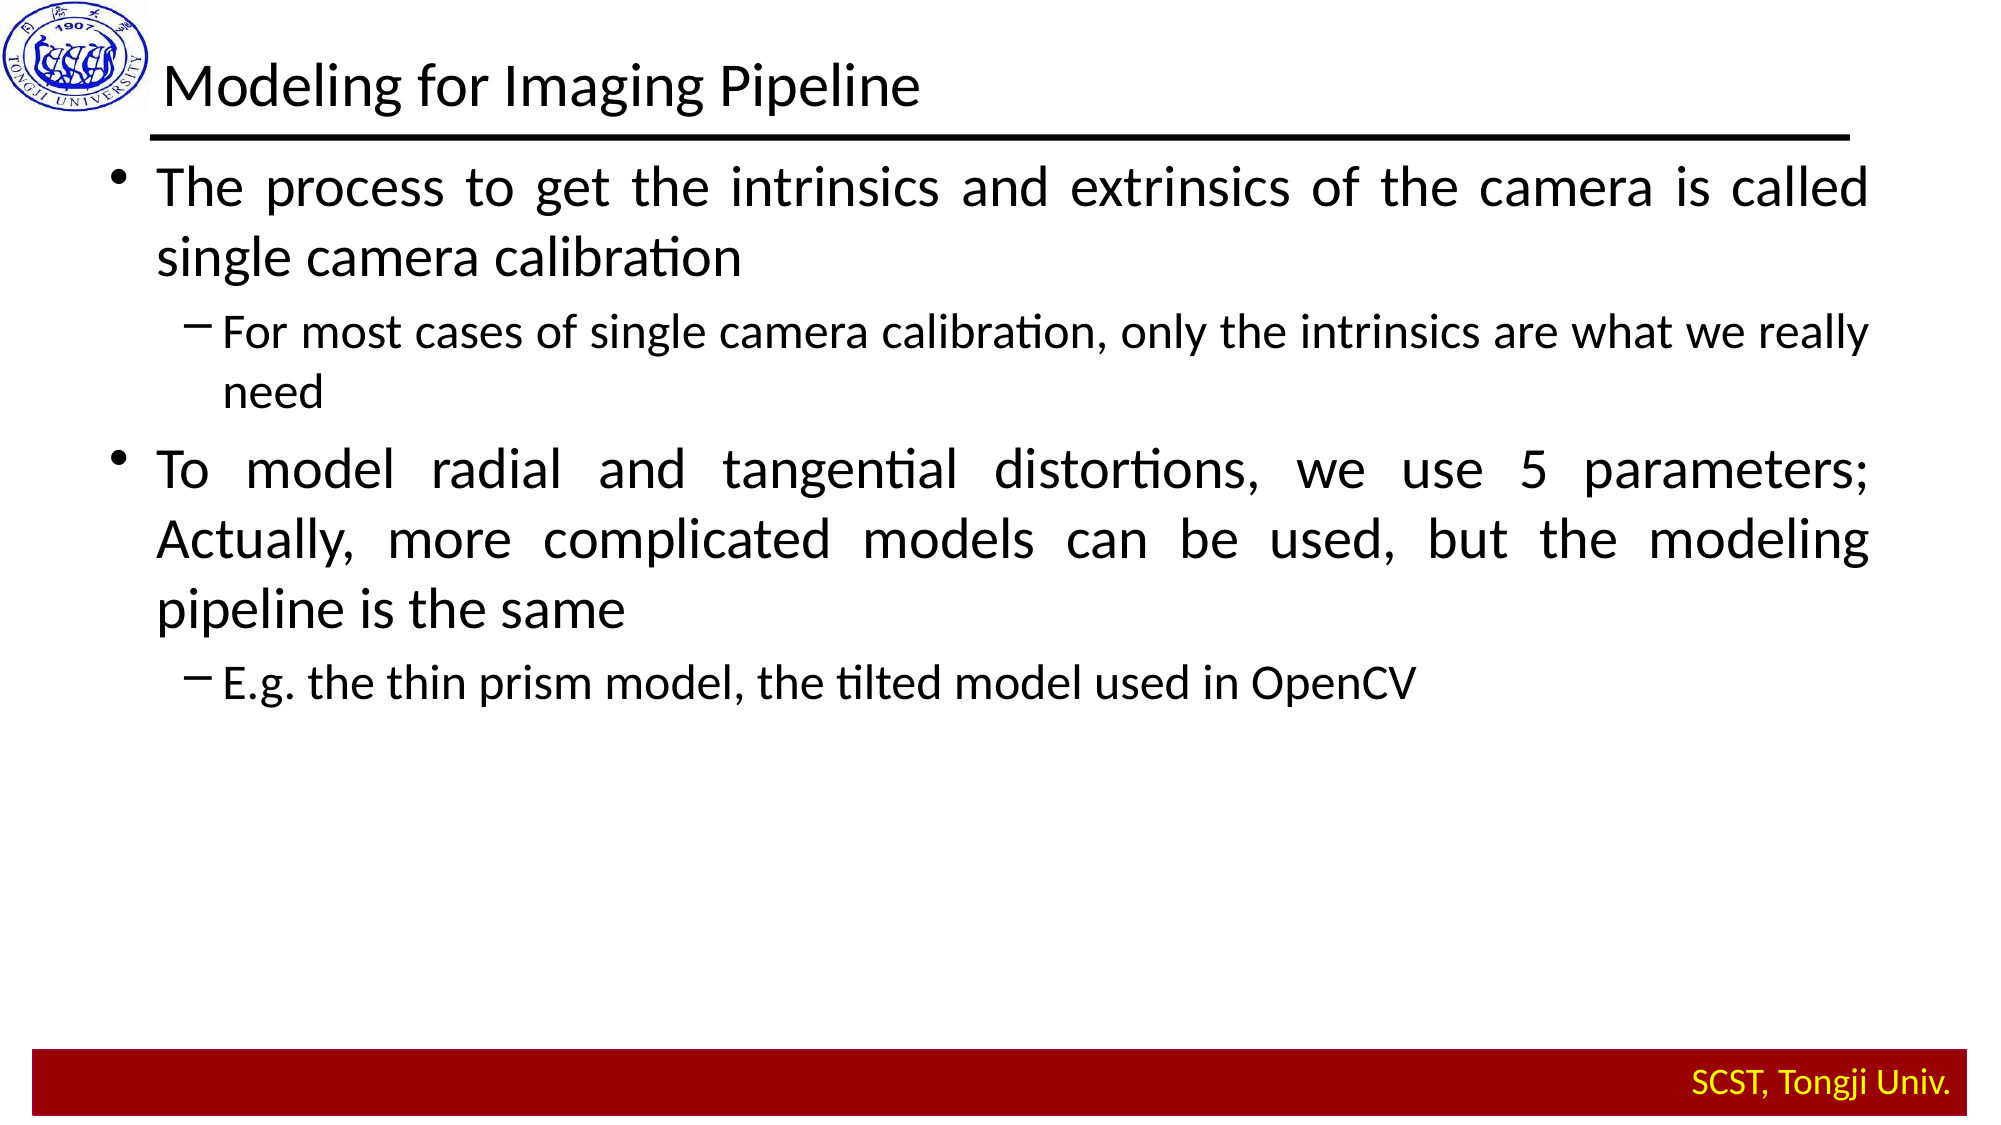

Modeling for Imaging Pipeline
The process to get the intrinsics and extrinsics of the camera is called single camera calibration
For most cases of single camera calibration, only the intrinsics are what we really need
To model radial and tangential distortions, we use 5 parameters; Actually, more complicated models can be used, but the modeling pipeline is the same
E.g. the thin prism model, the tilted model used in OpenCV